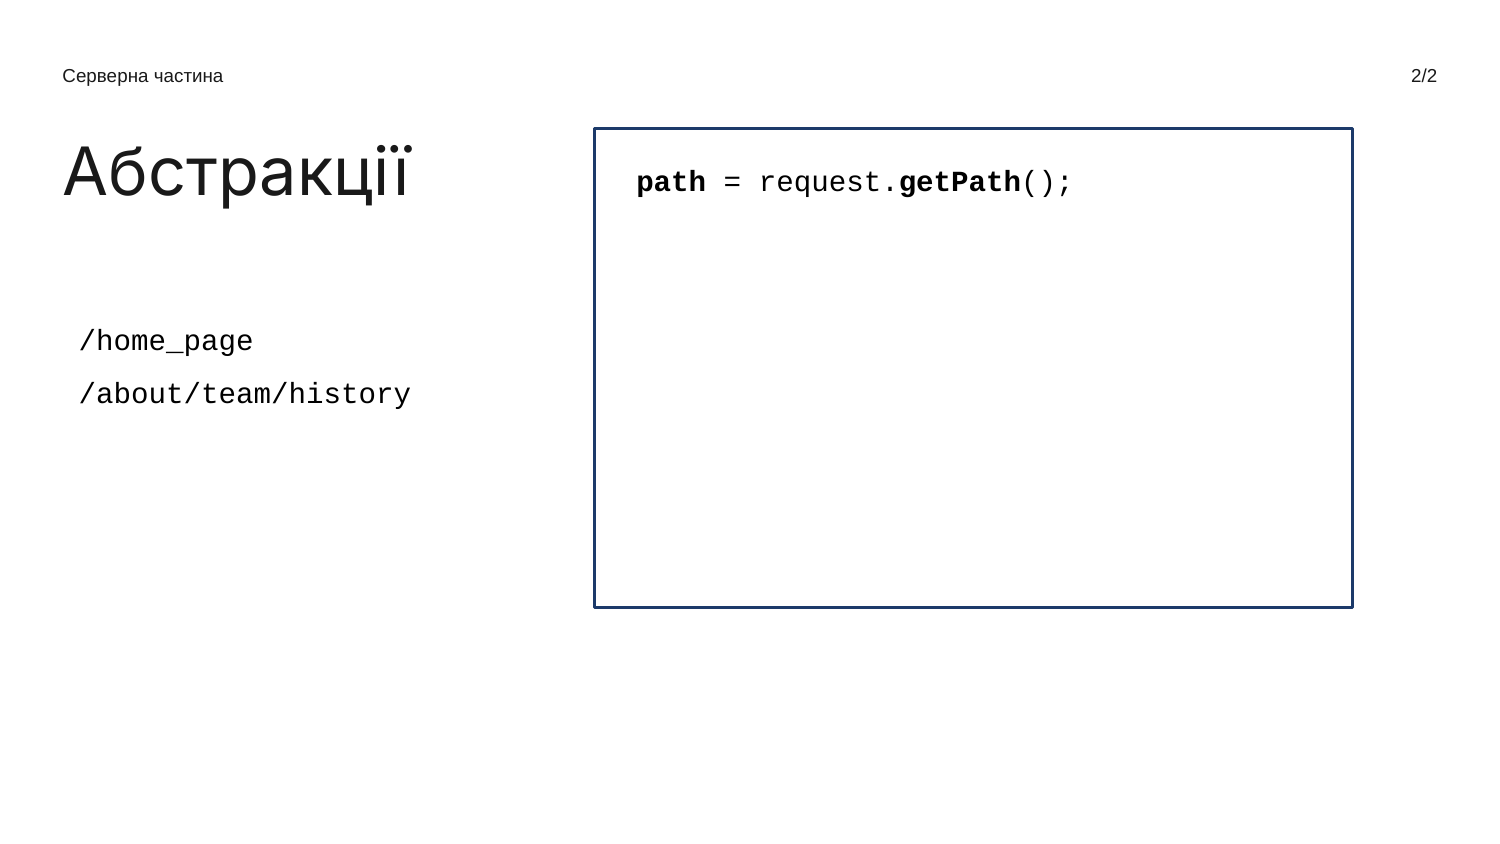

Серверна частина
2/2
Абстракції

path = request.getPath();

/home_page
/about/team/history